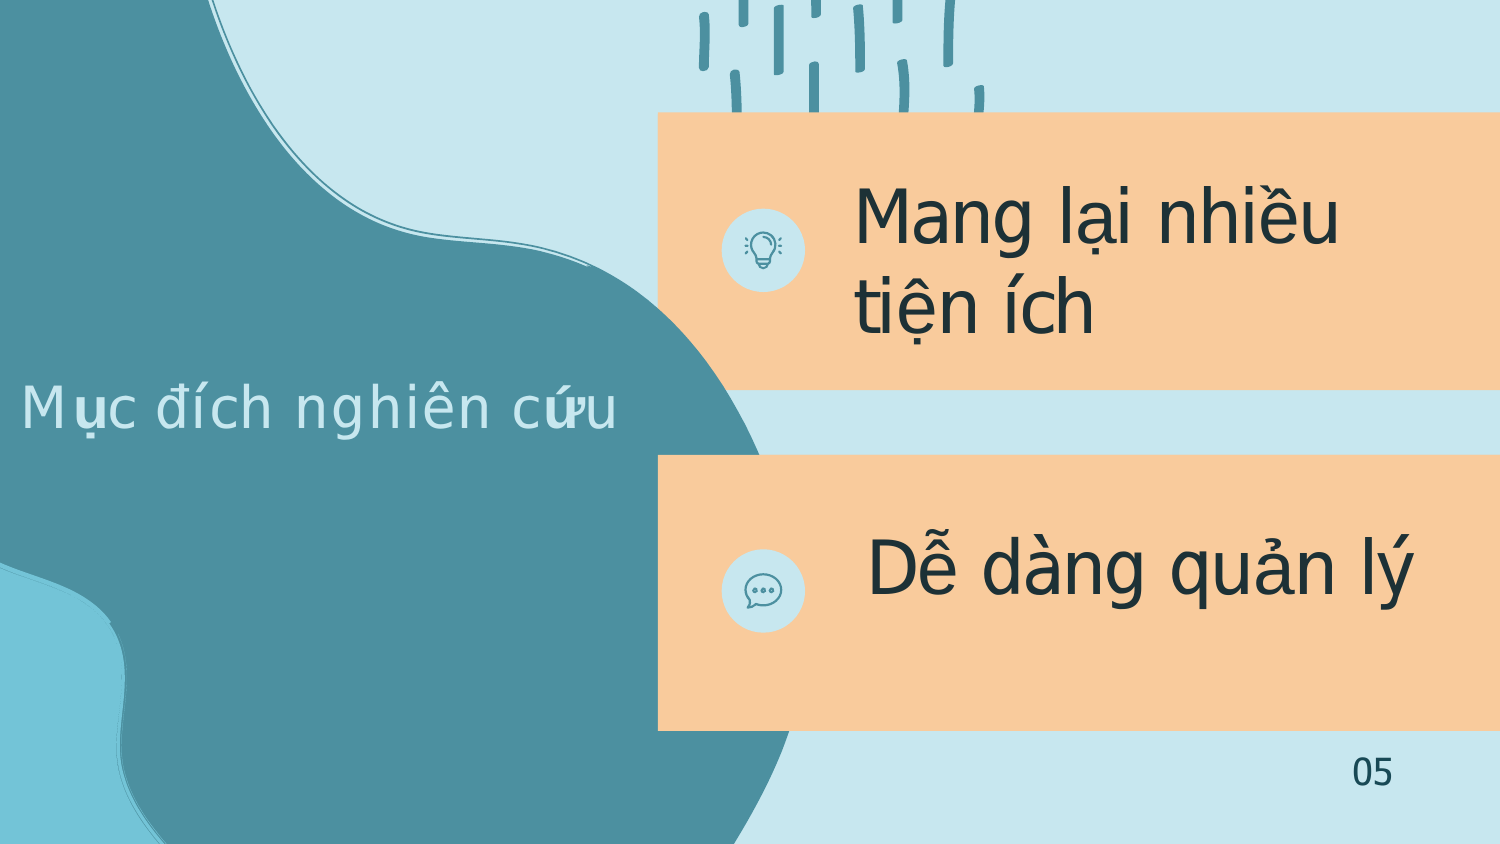

# Mang lại nhiều tiện ích

Mục đích nghiên cứu

Dễ dàng quản lý

05